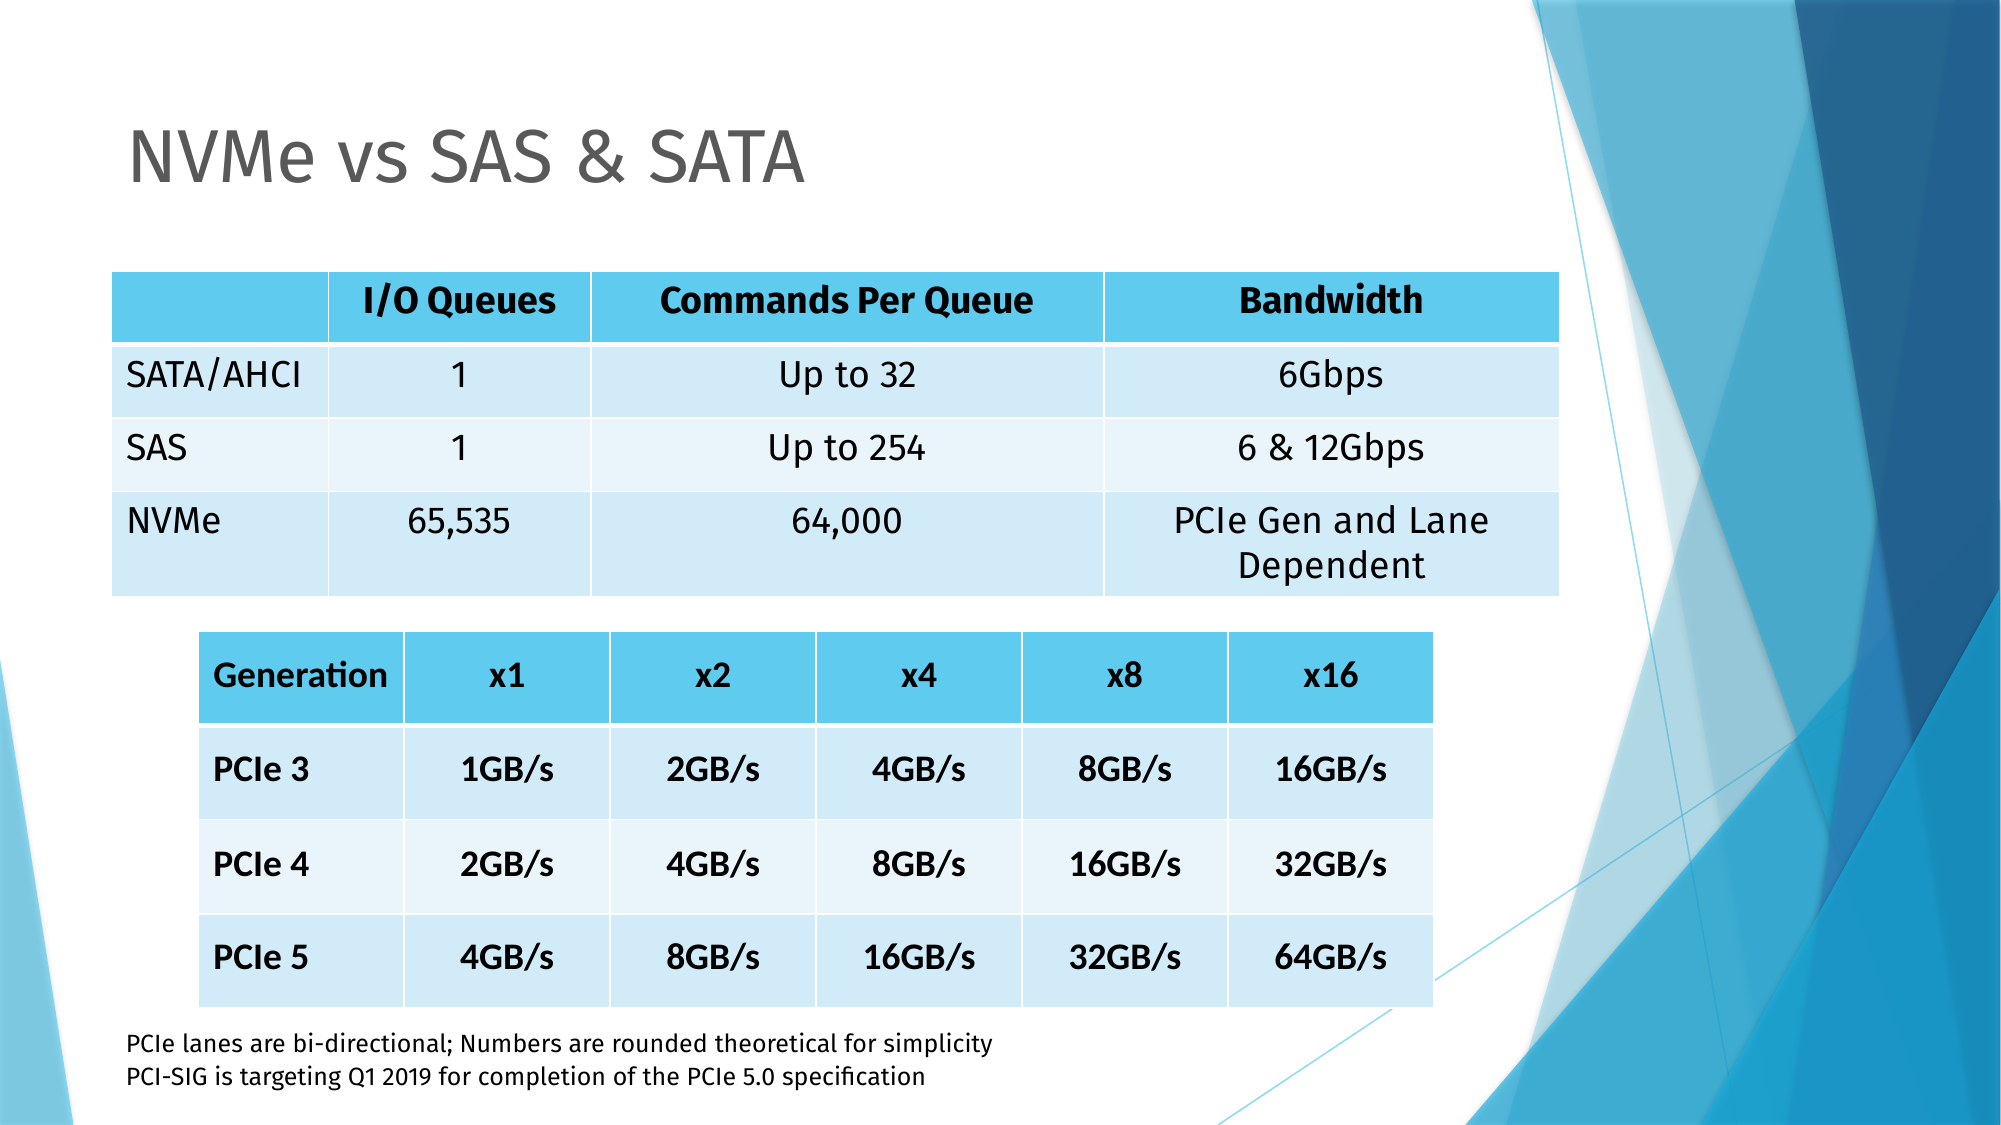

# NVMe vs SAS & SATA
|  | I/O Queues | Commands Per Queue | Bandwidth |
| --- | --- | --- | --- |
| SATA/AHCI | 1 | Up to 32 | 6Gbps |
| SAS | 1 | Up to 254 | 6 & 12Gbps |
| NVMe | 65,535 | 64,000 | PCIe Gen and Lane Dependent |
| Generation | x1 | x2 | x4 | x8 | x16 |
| --- | --- | --- | --- | --- | --- |
| PCIe 3 | 1GB/s | 2GB/s | 4GB/s | 8GB/s | 16GB/s |
| PCIe 4 | 2GB/s | 4GB/s | 8GB/s | 16GB/s | 32GB/s |
| PCIe 5 | 4GB/s | 8GB/s | 16GB/s | 32GB/s | 64GB/s |
PCIe lanes are bi-directional; Numbers are rounded theoretical for simplicity
PCI-SIG is targeting Q1 2019 for completion of the PCIe 5.0 specification